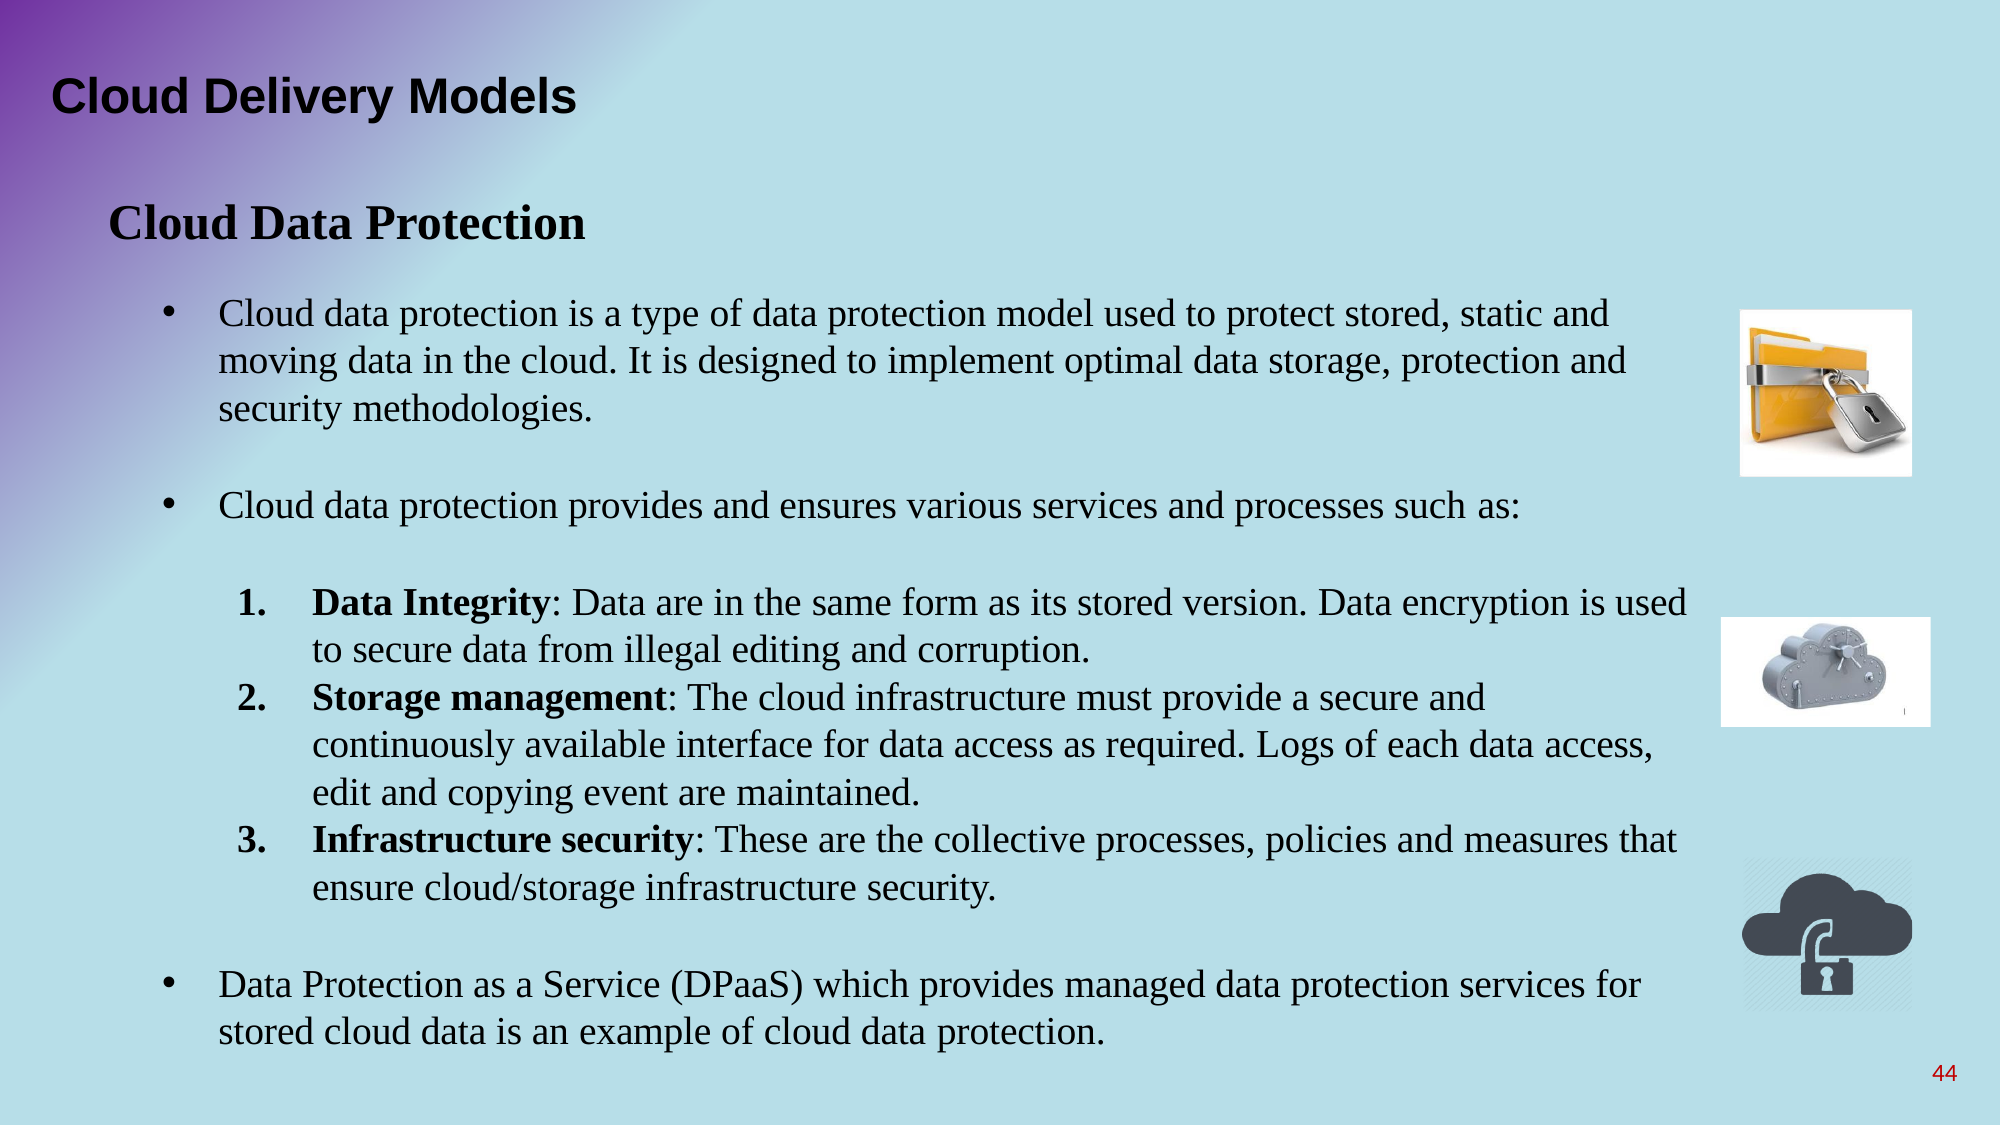

# Cloud Delivery Models
Cloud Data Protection
Cloud data protection is a type of data protection model used to protect stored, static and  moving data in the cloud. It is designed to implement optimal data storage, protection and  security methodologies.

Cloud data protection provides and ensures various services and processes such as:

Data Integrity: Data are in the same form as its stored version. Data encryption is used  to secure data from illegal editing and corruption.
Storage management: The cloud infrastructure must provide a secure and  continuously available interface for data access as required. Logs of each data access,  edit and copying event are maintained.
Infrastructure security: These are the collective processes, policies and measures that  ensure cloud/storage infrastructure security.

Data Protection as a Service (DPaaS) which provides managed data protection services for  stored cloud data is an example of cloud data protection.

44